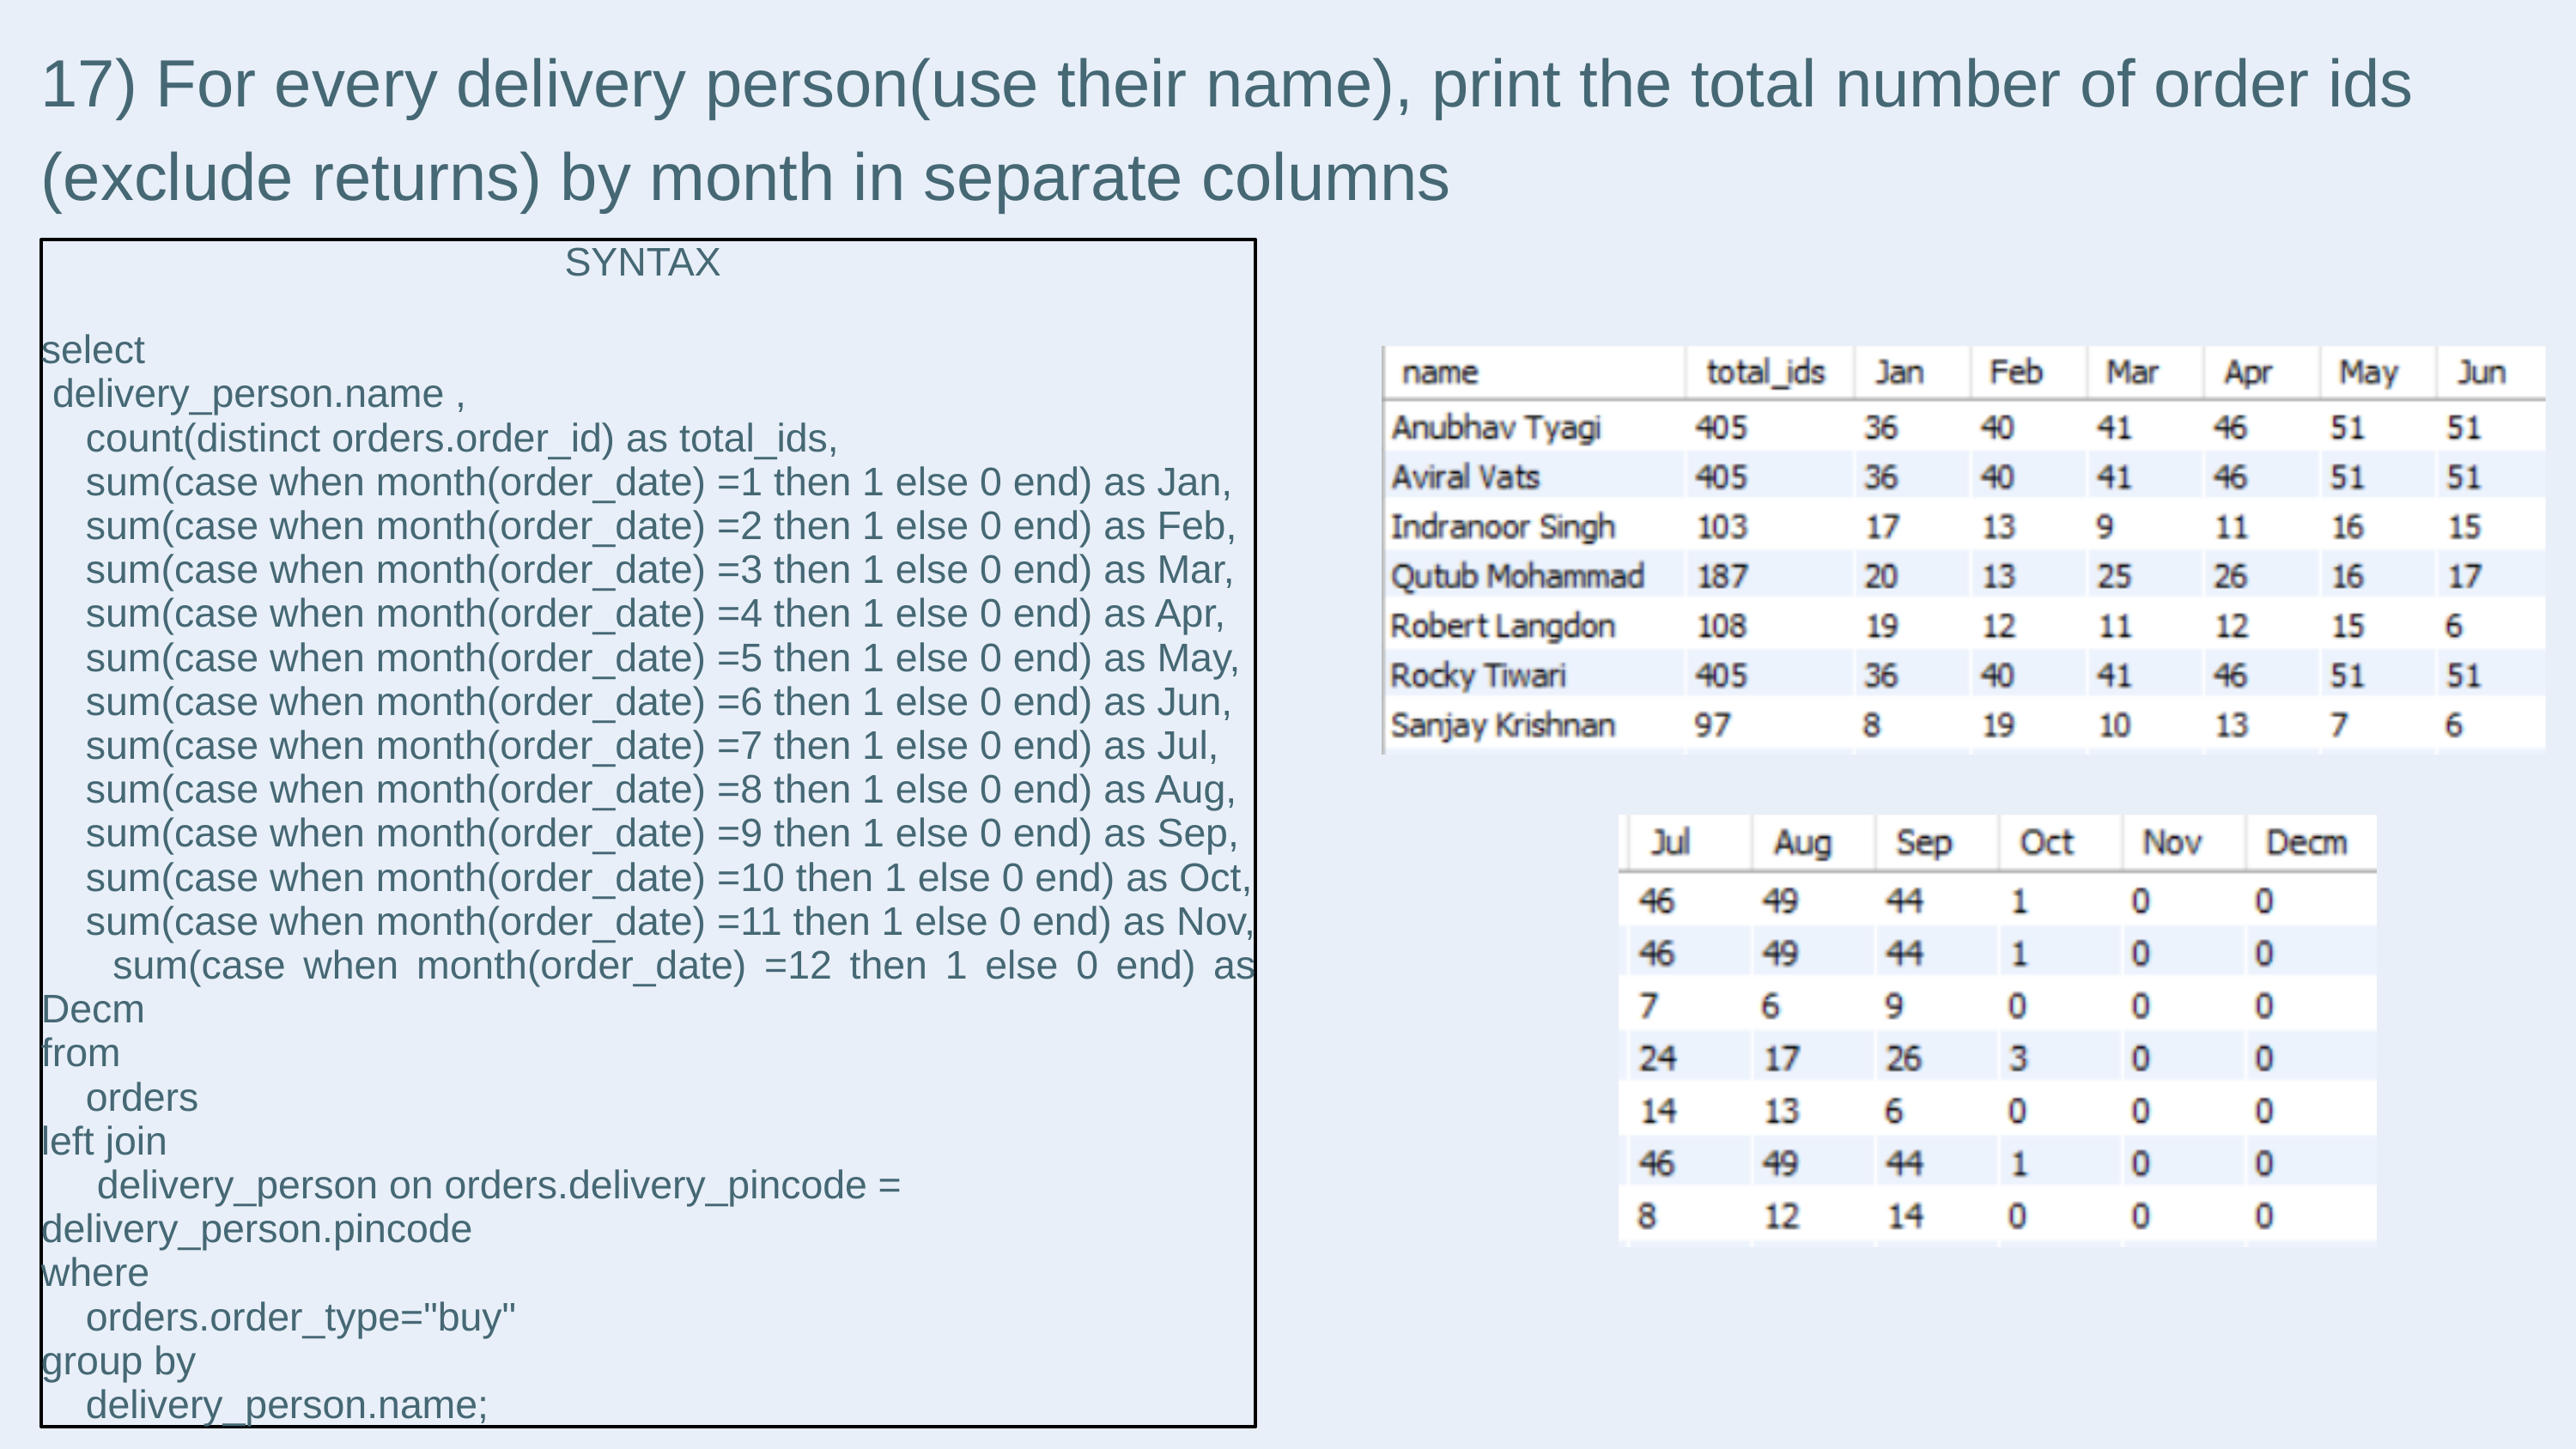

17) For every delivery person(use their name), print the total number of order ids (exclude returns) by month in separate columns
SYNTAX

select
 delivery_person.name ,
    count(distinct orders.order_id) as total_ids,
    sum(case when month(order_date) =1 then 1 else 0 end) as Jan,
    sum(case when month(order_date) =2 then 1 else 0 end) as Feb,
    sum(case when month(order_date) =3 then 1 else 0 end) as Mar,
    sum(case when month(order_date) =4 then 1 else 0 end) as Apr,
    sum(case when month(order_date) =5 then 1 else 0 end) as May,
    sum(case when month(order_date) =6 then 1 else 0 end) as Jun,
    sum(case when month(order_date) =7 then 1 else 0 end) as Jul,
    sum(case when month(order_date) =8 then 1 else 0 end) as Aug,
    sum(case when month(order_date) =9 then 1 else 0 end) as Sep,
    sum(case when month(order_date) =10 then 1 else 0 end) as Oct,
    sum(case when month(order_date) =11 then 1 else 0 end) as Nov,
    sum(case when month(order_date) =12 then 1 else 0 end) as Decm
from
    orders
left join
     delivery_person on orders.delivery_pincode = delivery_person.pincode
where
    orders.order_type="buy"
group by
    delivery_person.name;